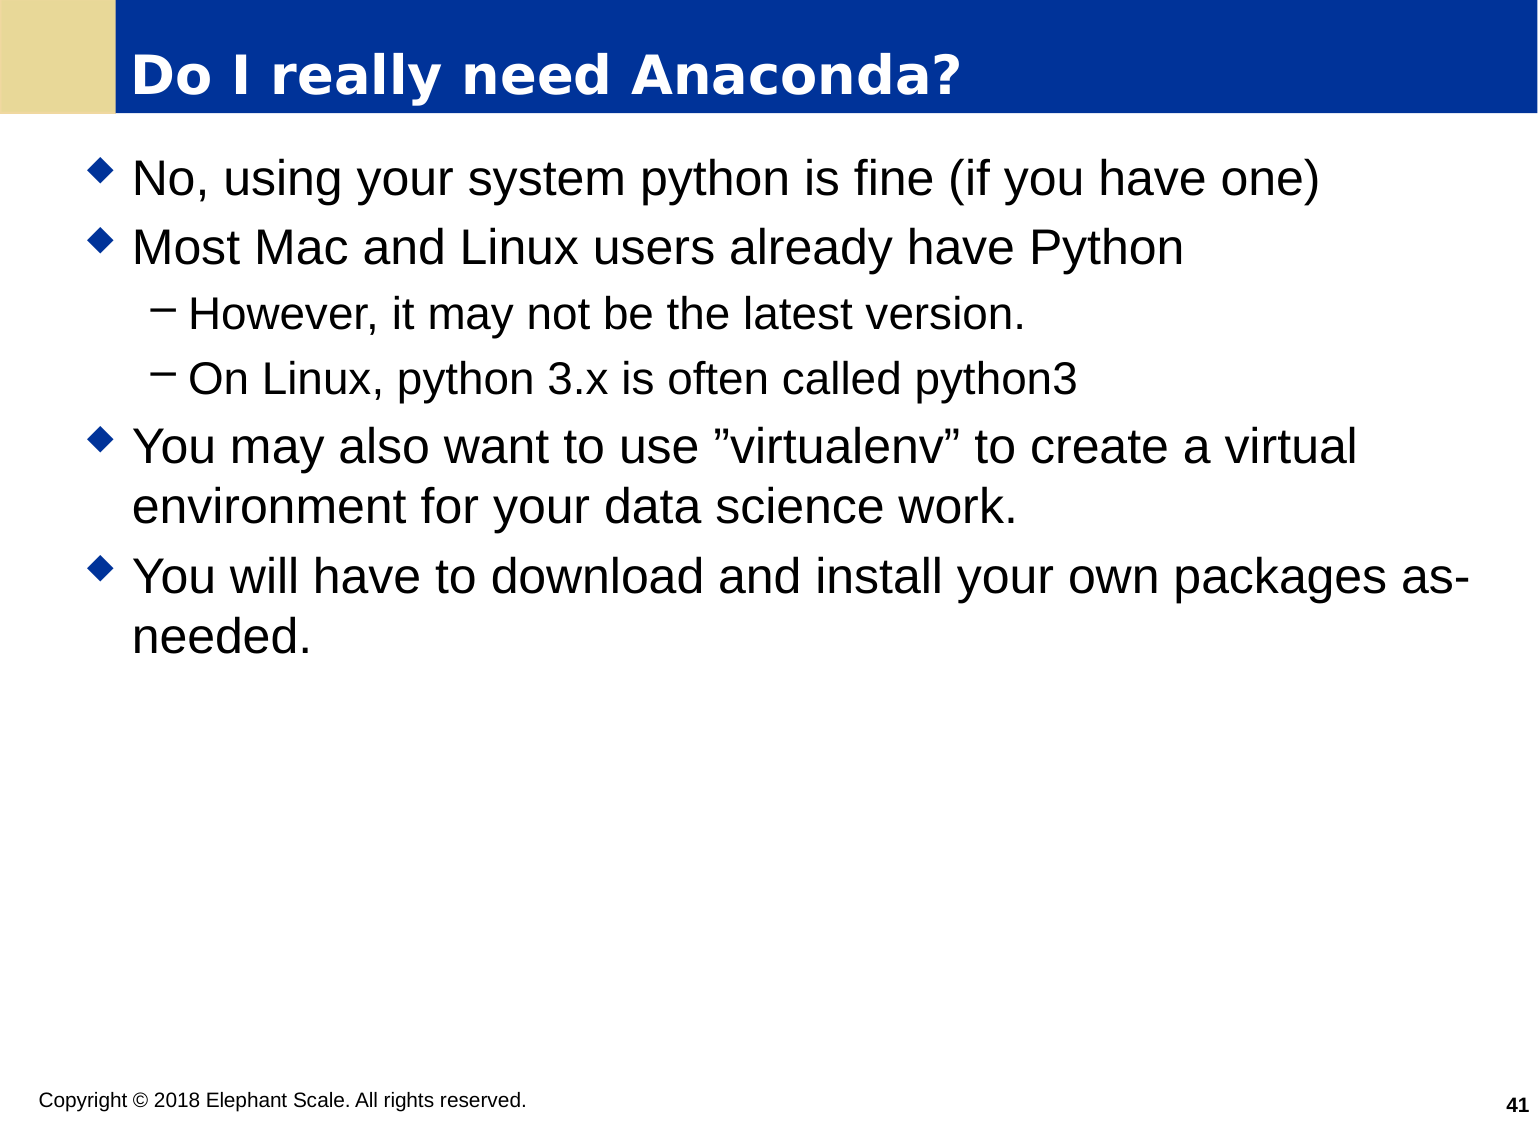

# Do I really need Anaconda?
No, using your system python is fine (if you have one)
Most Mac and Linux users already have Python
However, it may not be the latest version.
On Linux, python 3.x is often called python3
You may also want to use ”virtualenv” to create a virtual environment for your data science work.
You will have to download and install your own packages as-needed.

41
Copyright © 2018 Elephant Scale. All rights reserved.